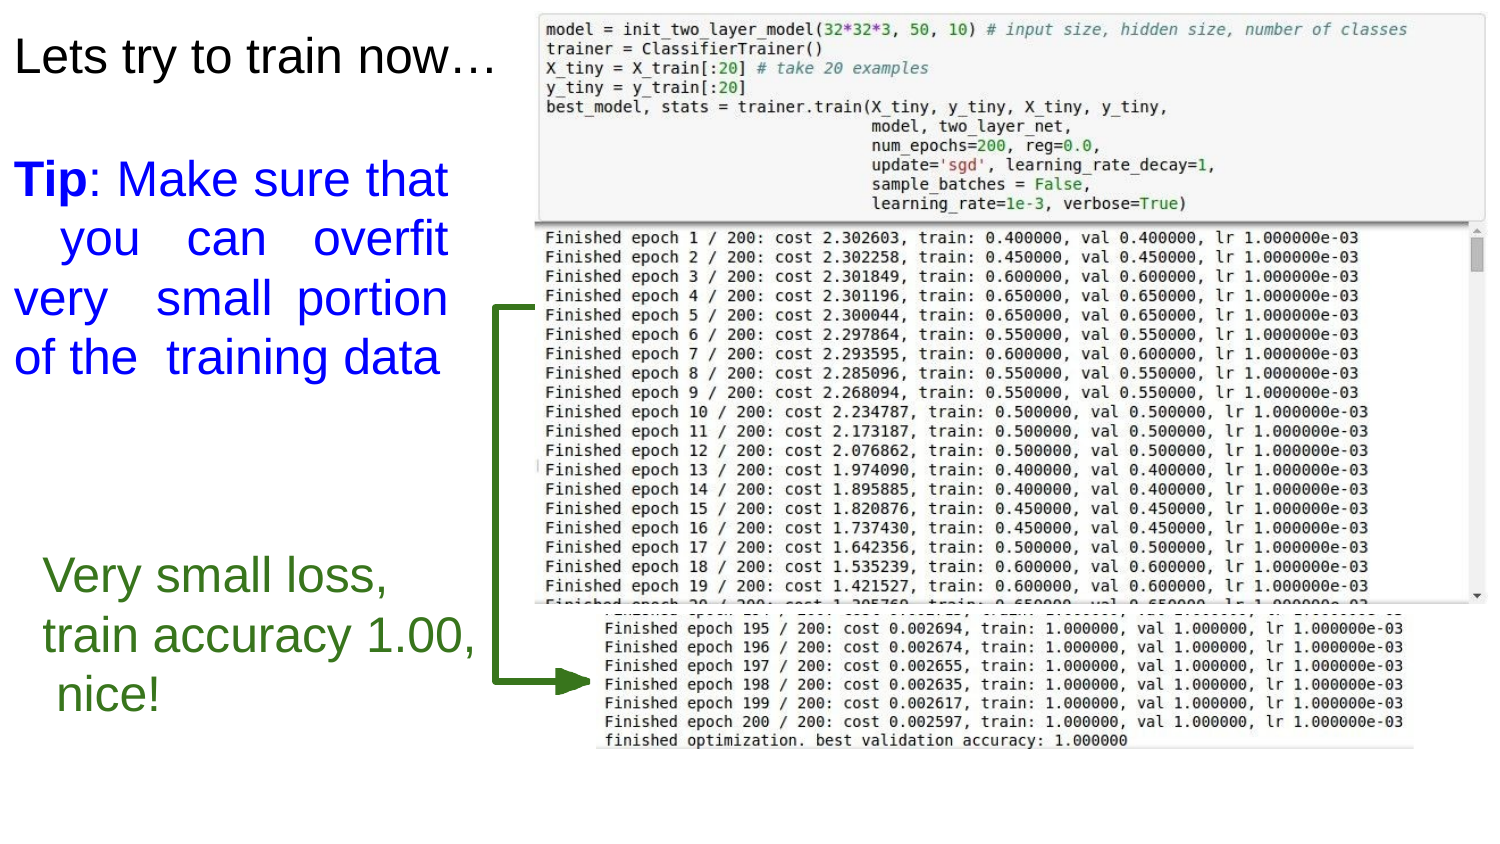

Lets try to train now…

Tip: Make sure that  you can overfit very  small portion of the  training data

Very small loss,  train accuracy 1.00,  nice!

Lecture 6 - 70
3/24/2021
Fei-Fei Li & Justin Johnson & Serena Yeung	Lecture 6 -	April 19, 2018